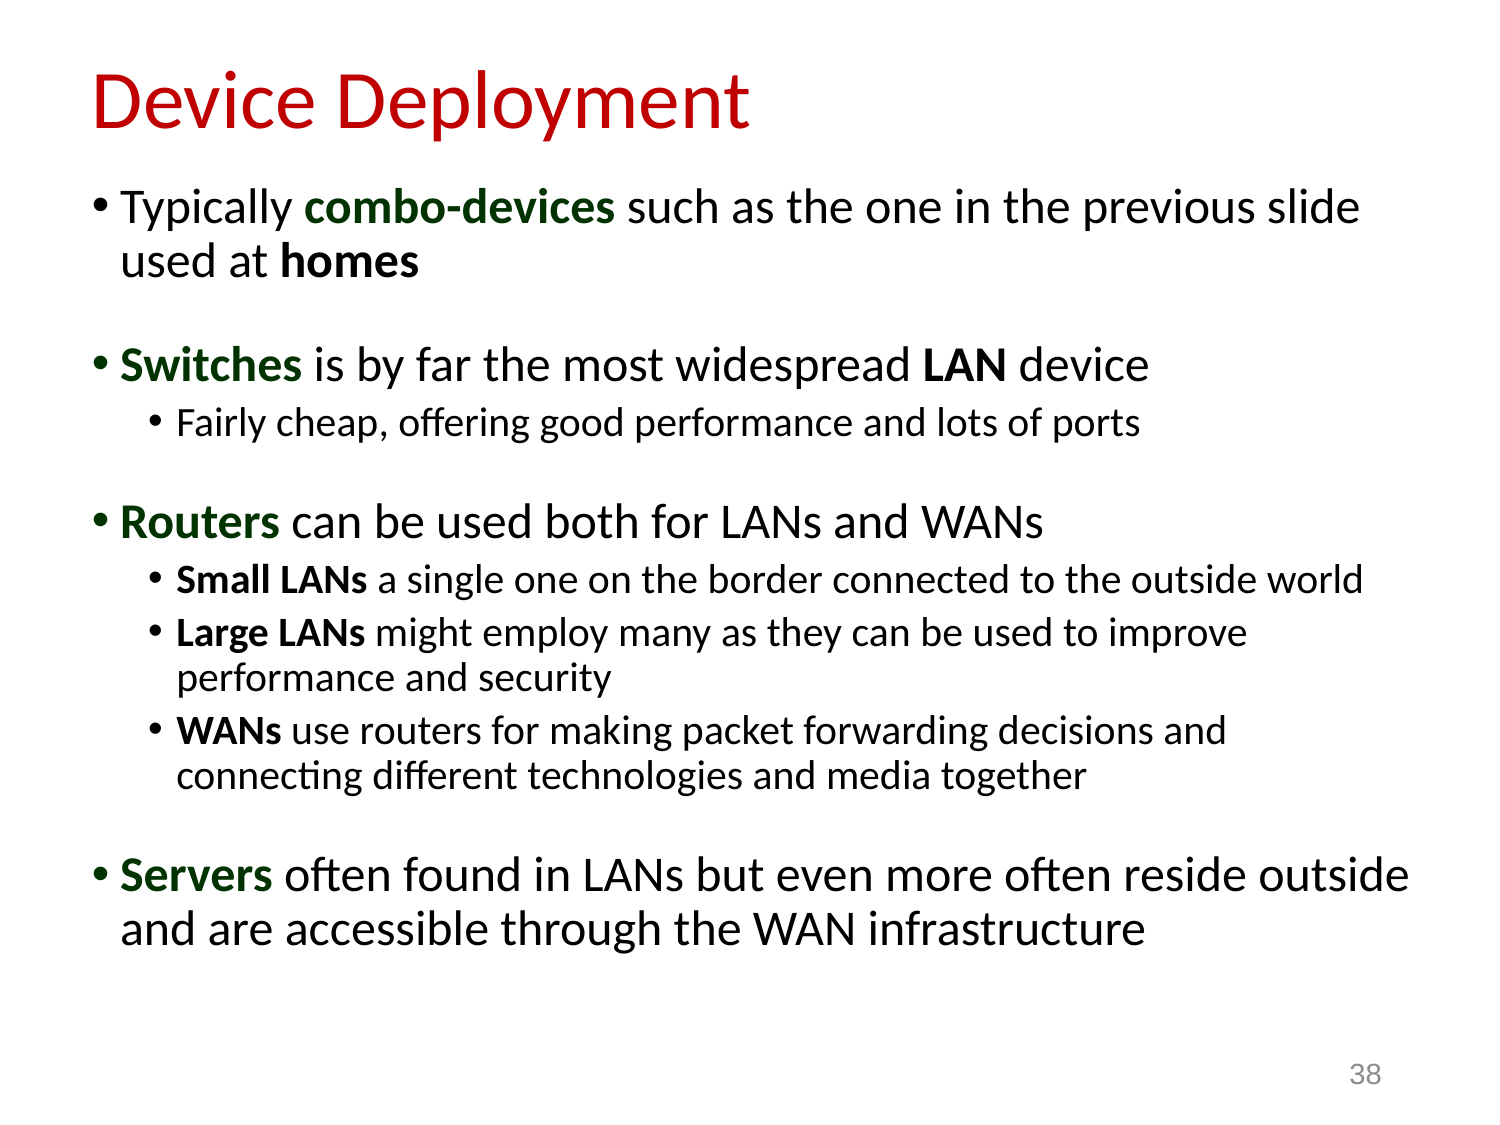

# Device Deployment
Typically combo-devices such as the one in the previous slide used at homes

Switches is by far the most widespread LAN device
Fairly cheap, offering good performance and lots of ports

Routers can be used both for LANs and WANs
Small LANs a single one on the border connected to the outside world
Large LANs might employ many as they can be used to improve performance and security
WANs use routers for making packet forwarding decisions and connecting different technologies and media together

Servers often found in LANs but even more often reside outside and are accessible through the WAN infrastructure
38